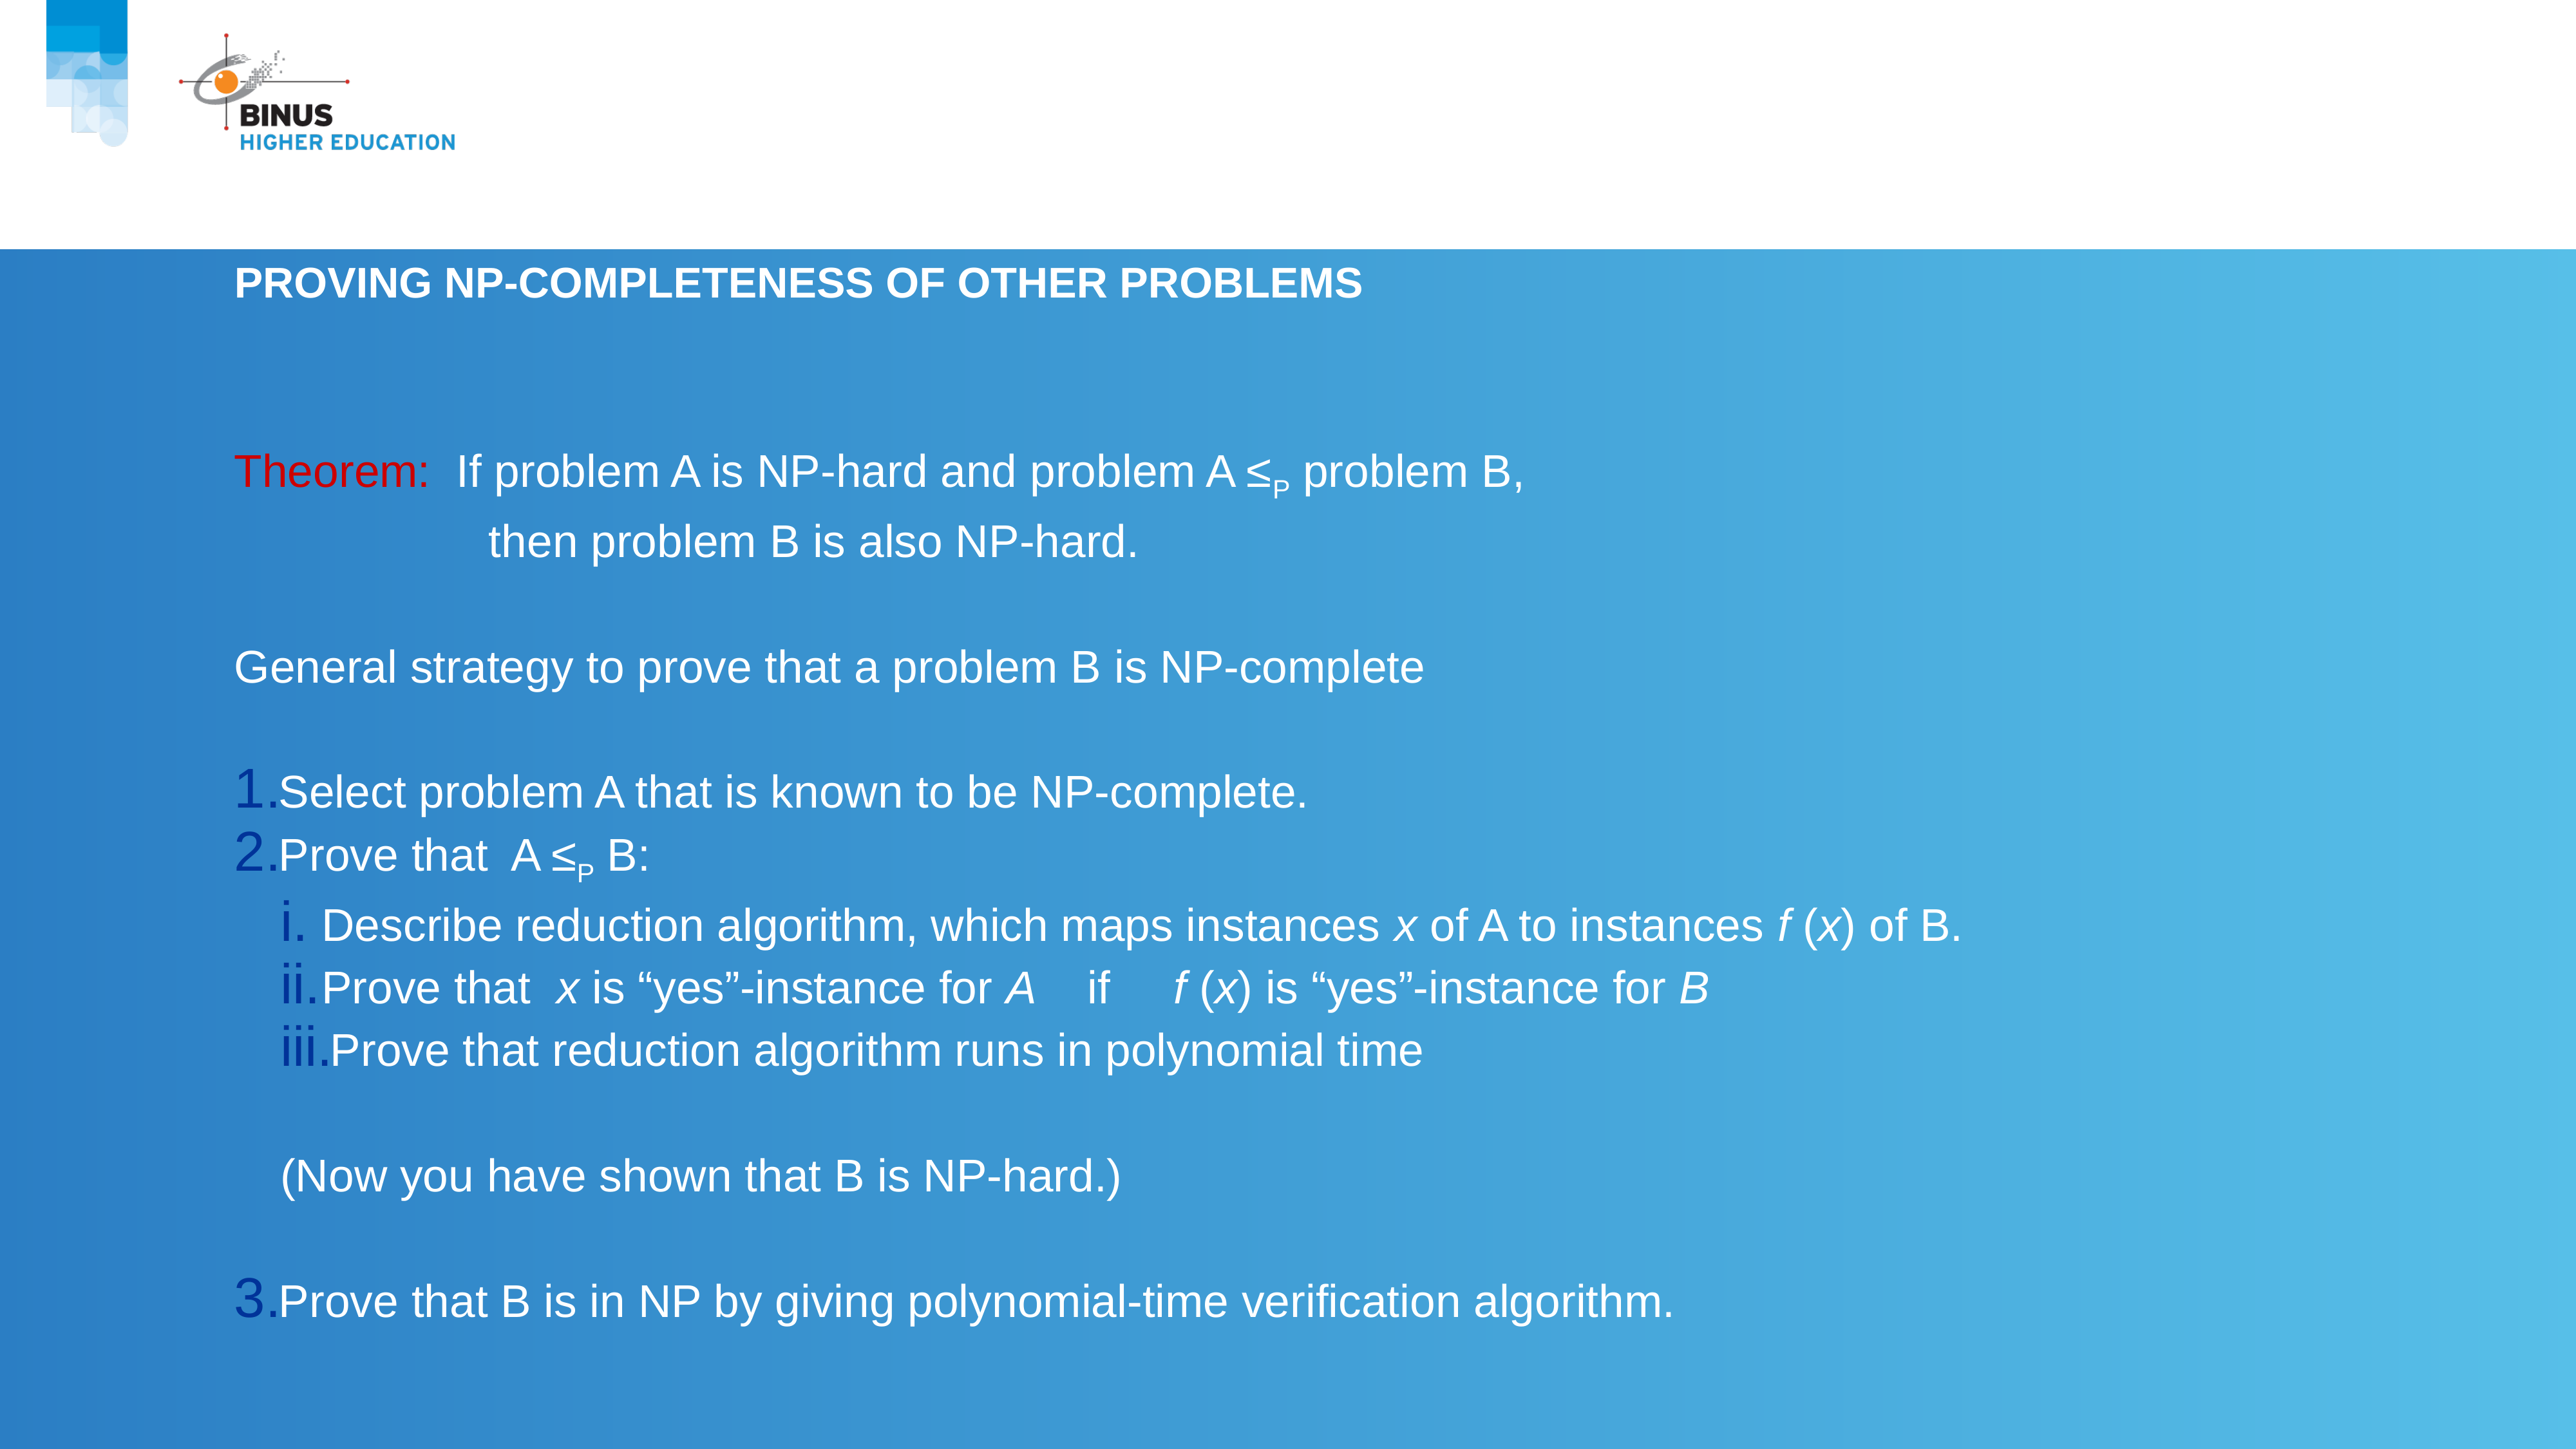

#
Proving NP-Completeness of other problems
Theorem:  If problem A is NP-hard and problem A ≤P problem B,
                    then problem B is also NP-hard.

General strategy to prove that a problem B is NP-complete

Select problem A that is known to be NP-complete.
Prove that  A ≤P B:
Describe reduction algorithm, which maps instances x of A to instances f (x) of B.
Prove that  x is “yes”-instance for A    if     f (x) is “yes”-instance for B
Prove that reduction algorithm runs in polynomial time

(Now you have shown that B is NP-hard.)

Prove that B is in NP by giving polynomial-time verification algorithm.